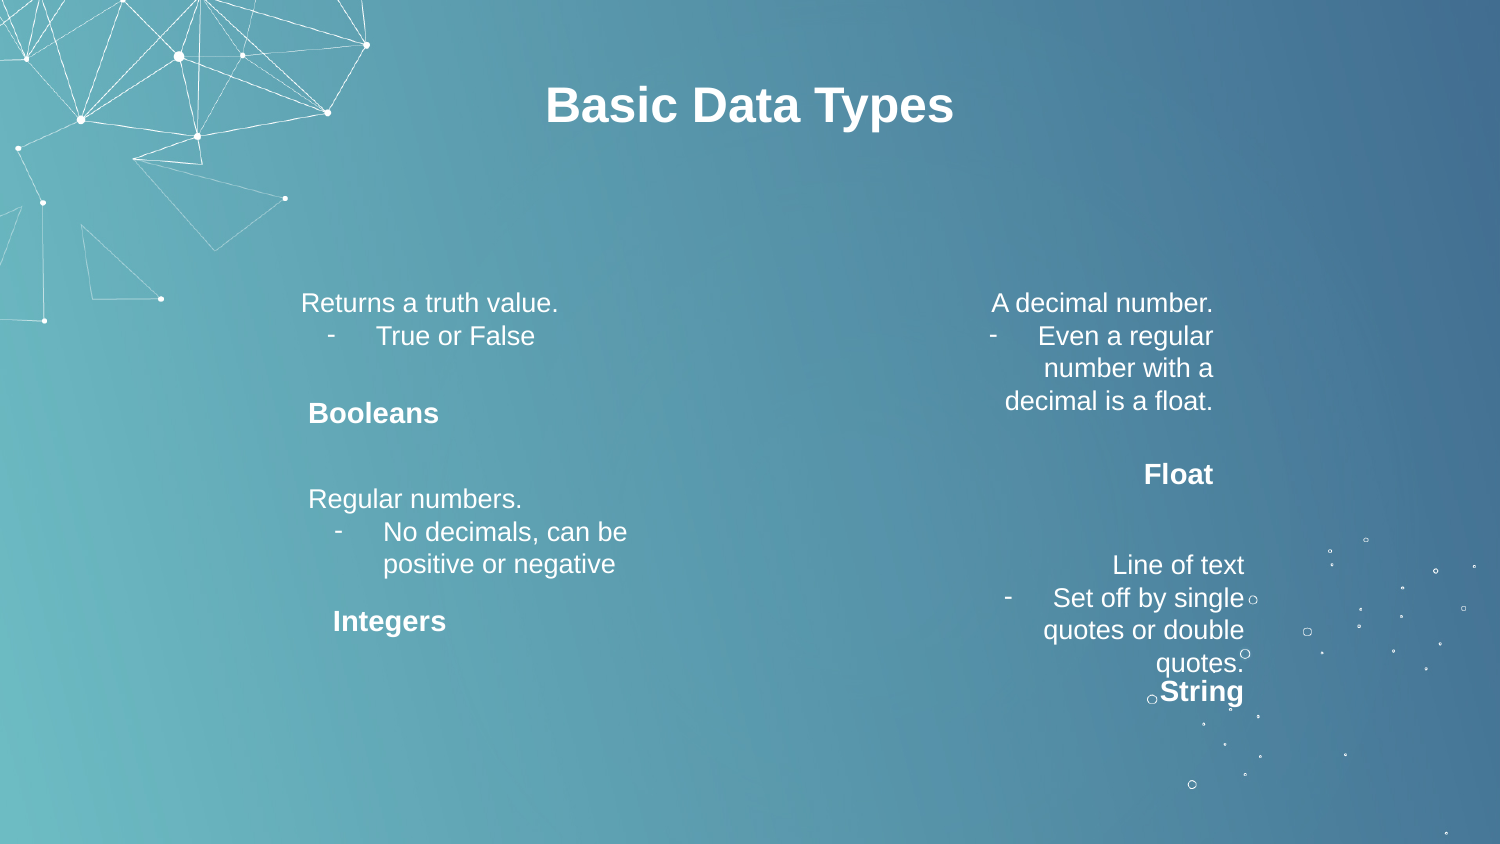

# Basic Data Types
Returns a truth value.
True or False
A decimal number.
Even a regular number with a decimal is a float.
Booleans
Float
Regular numbers.
No decimals, can be positive or negative
Line of text
Set off by single quotes or double quotes.
Integers
String